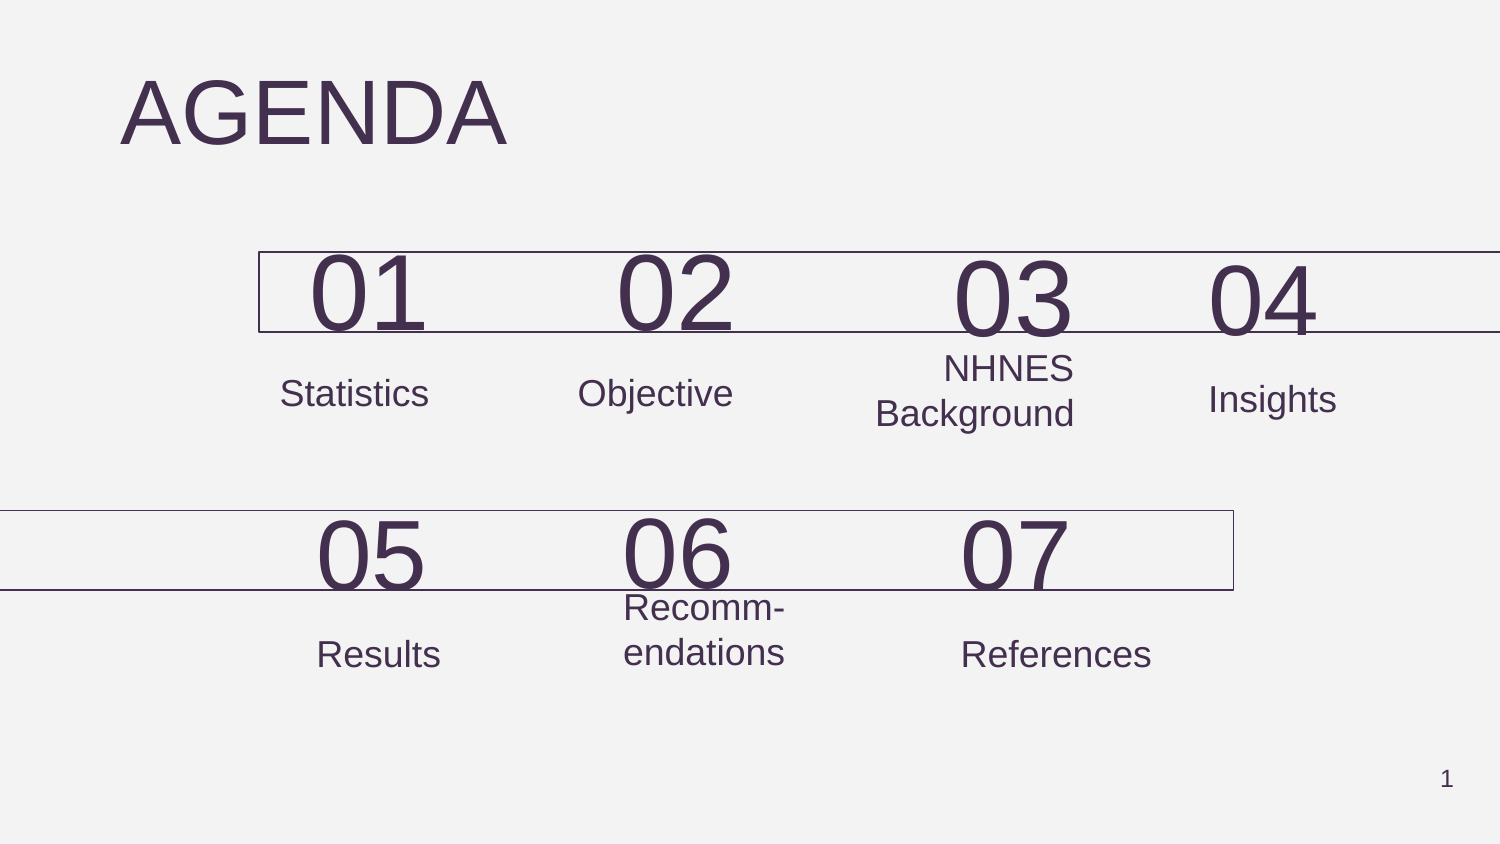

AGENDA
01
02
03
04
Objective
# Statistics
Insights
NHNES Background
06
05
07
Recomm-
endations
Results
References
1